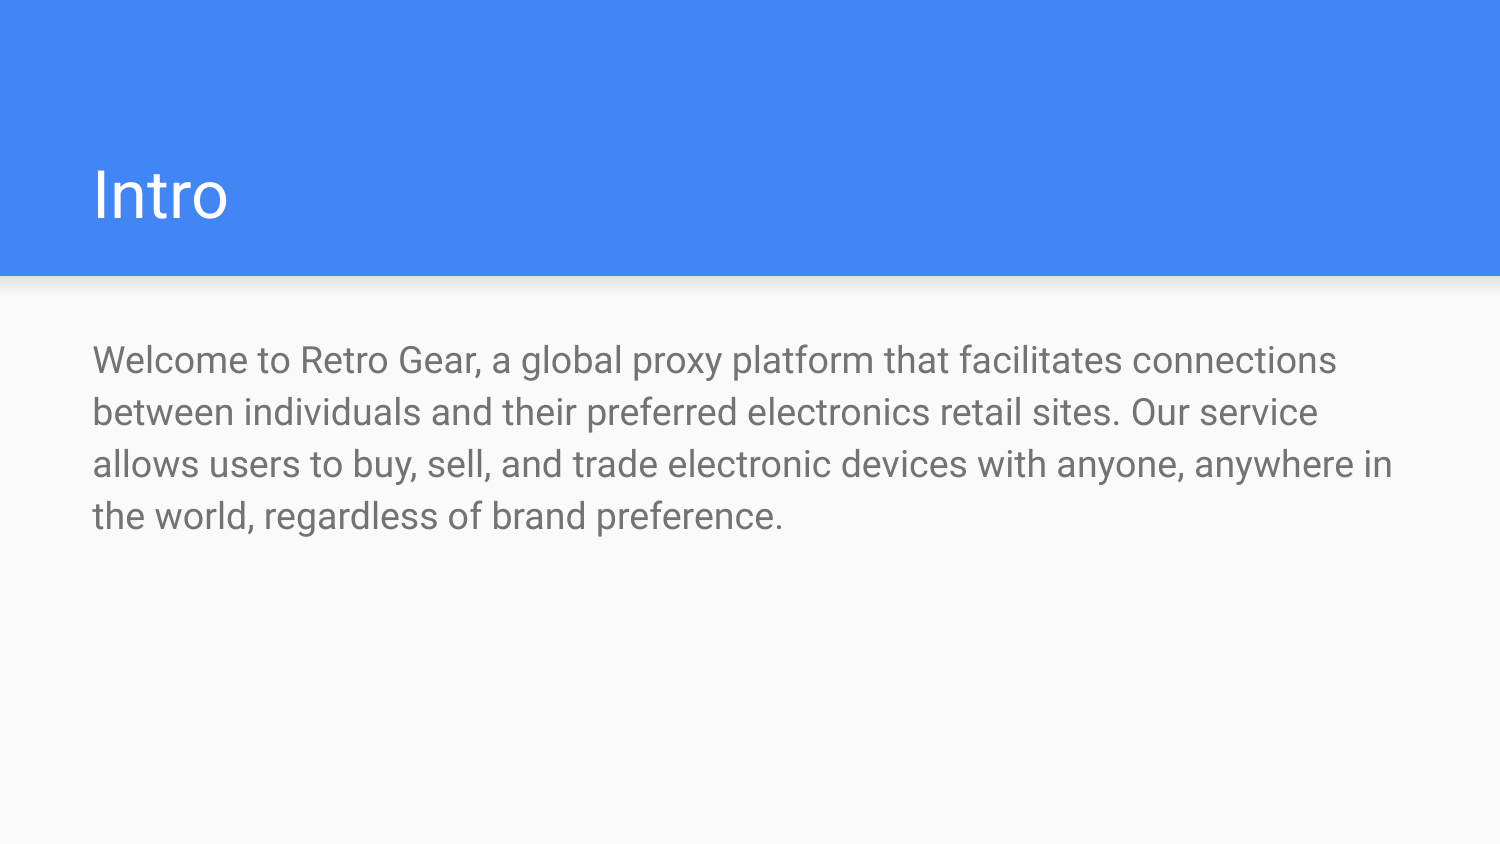

# Intro
Welcome to Retro Gear, a global proxy platform that facilitates connections between individuals and their preferred electronics retail sites. Our service allows users to buy, sell, and trade electronic devices with anyone, anywhere in the world, regardless of brand preference.